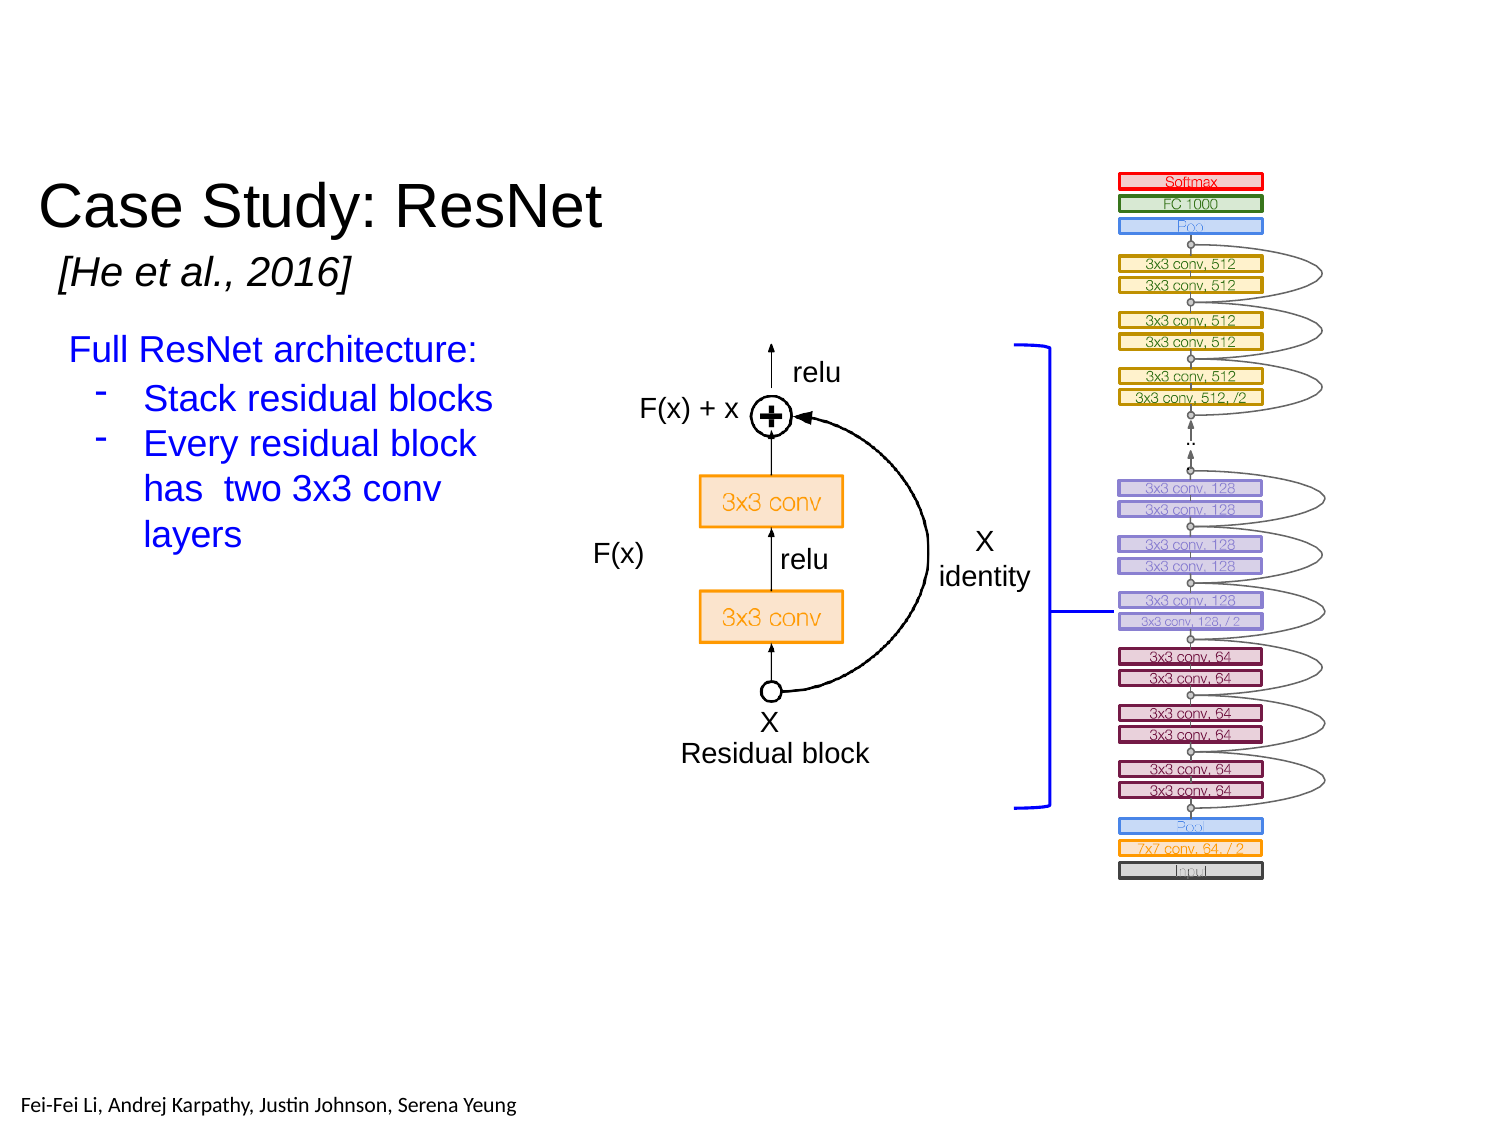

# Case Study: ResNet
[He et al., 2016]

Full ResNet architecture:

relu

Stack residual blocks
Every residual block has  two 3x3 conv layers

F(x) + x

..
.

X
identity

F(x)

relu

X
Residual block

Fei-Fei Li & Justin Johnson & Serena Yeung	Lecture 9 -	May 1, 2018
Fei-Fei Li, Andrej Karpathy, Justin Johnson, Serena Yeung
Fei-Fei Li & Justin Johnson & Serena Yeung
May 1, 2018
Lecture 9 - 121